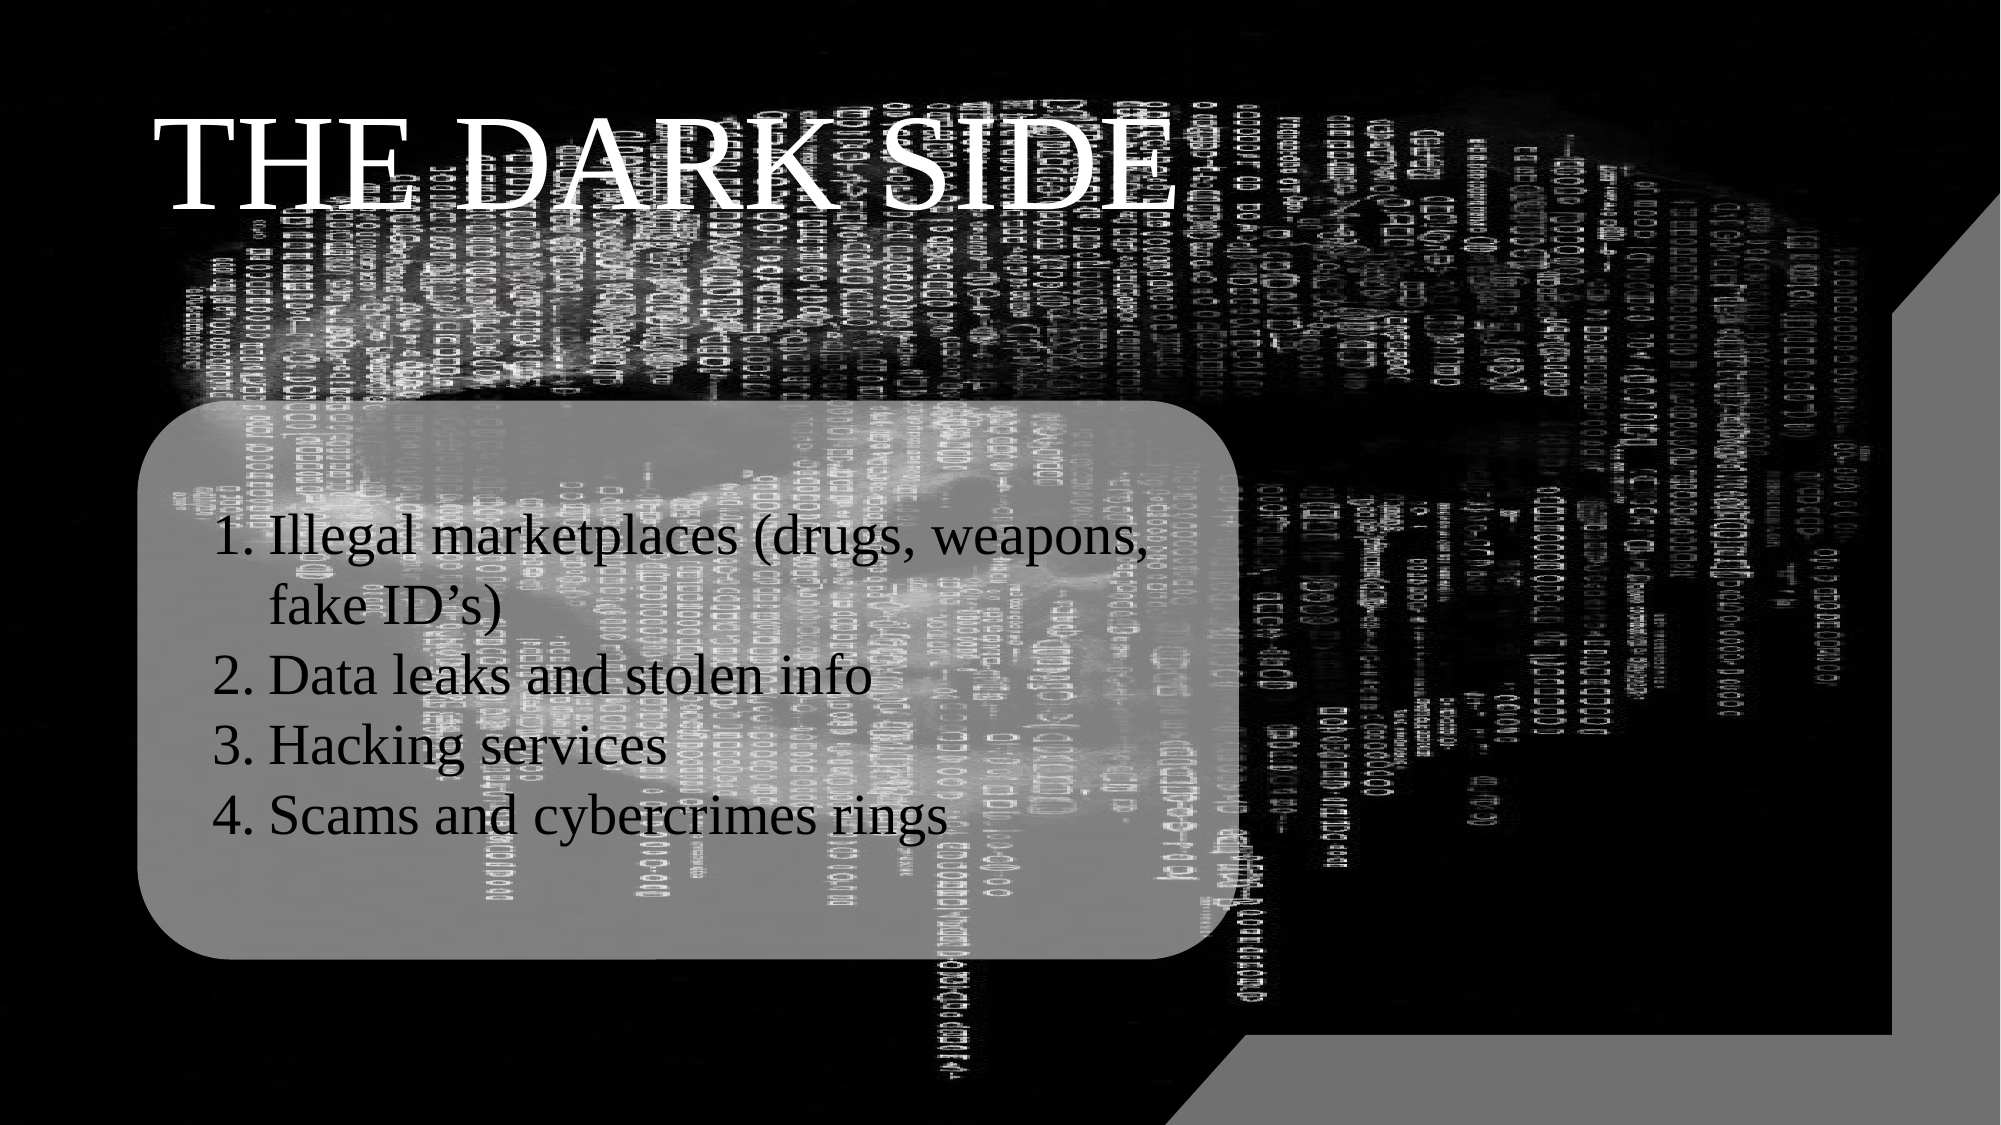

# THE DARK SIDE

Illegal marketplaces (drugs, weapons, fake ID’s)
Data leaks and stolen info
Hacking services
Scams and cybercrimes rings